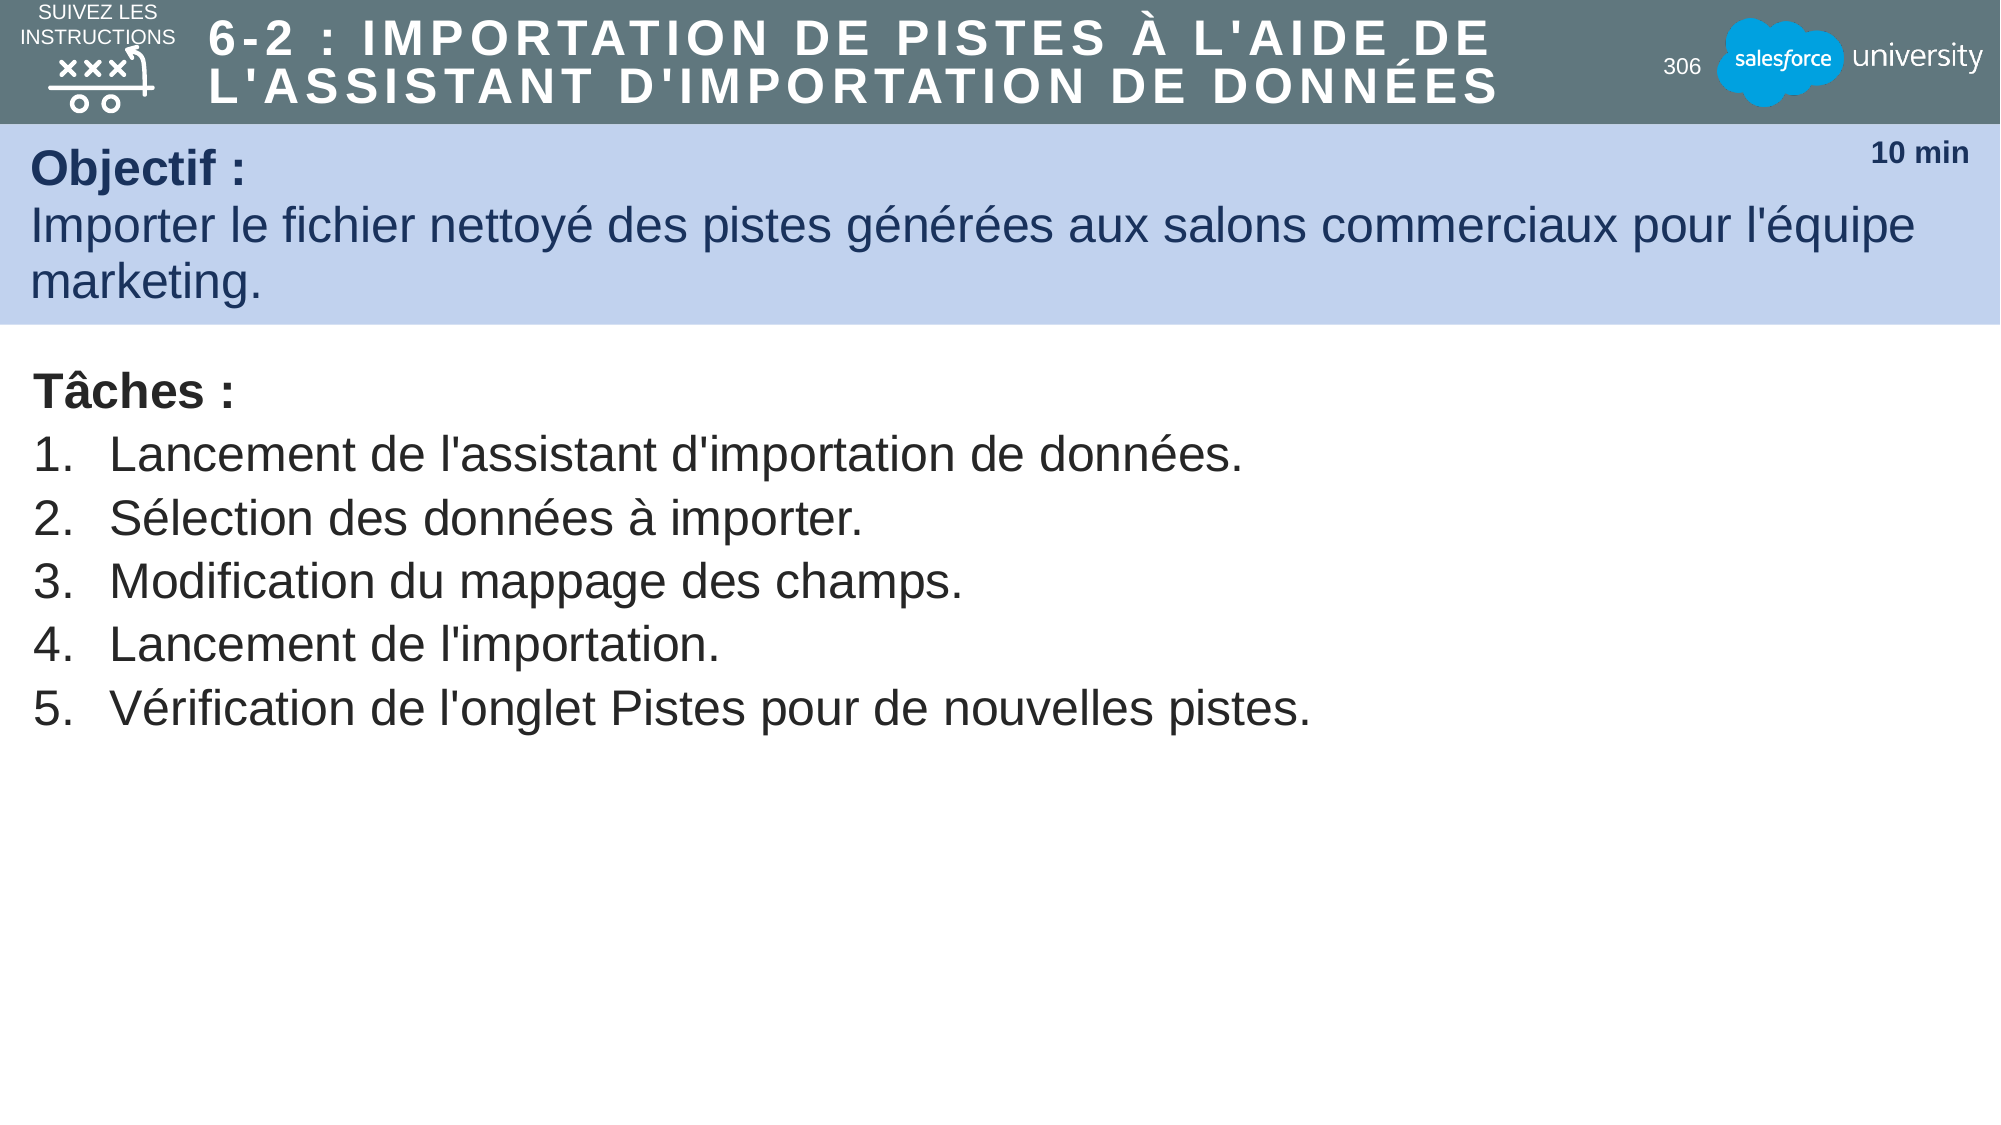

SUIVEZ LES INSTRUCTIONS
# 6-2 : Importation de pistes à l'aide de l'assistant d'importation de données
306
Objectif :
Importer le fichier nettoyé des pistes générées aux salons commerciaux pour l'équipe marketing.

10 min
Tâches :
Lancement de l'assistant d'importation de données.
Sélection des données à importer.
Modification du mappage des champs.
Lancement de l'importation.
Vérification de l'onglet Pistes pour de nouvelles pistes.